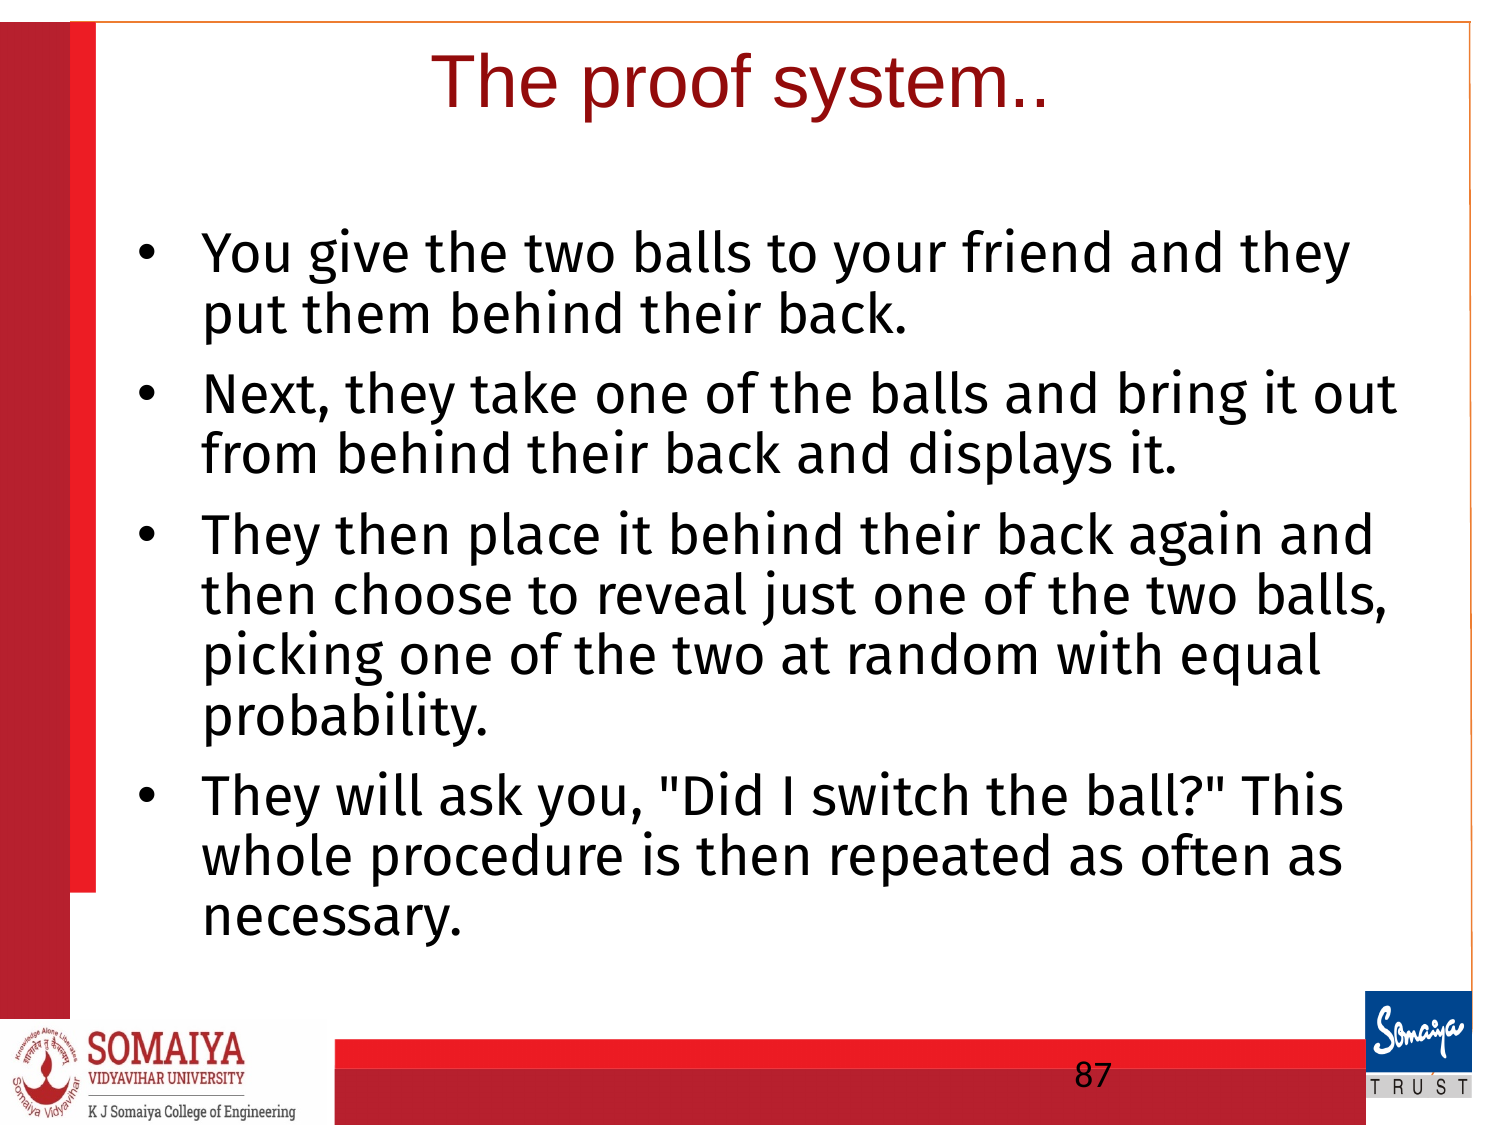

# The proof system..
You give the two balls to your friend and they put them behind their back.
Next, they take one of the balls and bring it out from behind their back and displays it.
They then place it behind their back again and then choose to reveal just one of the two balls, picking one of the two at random with equal probability.
They will ask you, "Did I switch the ball?" This whole procedure is then repeated as often as necessary.

87